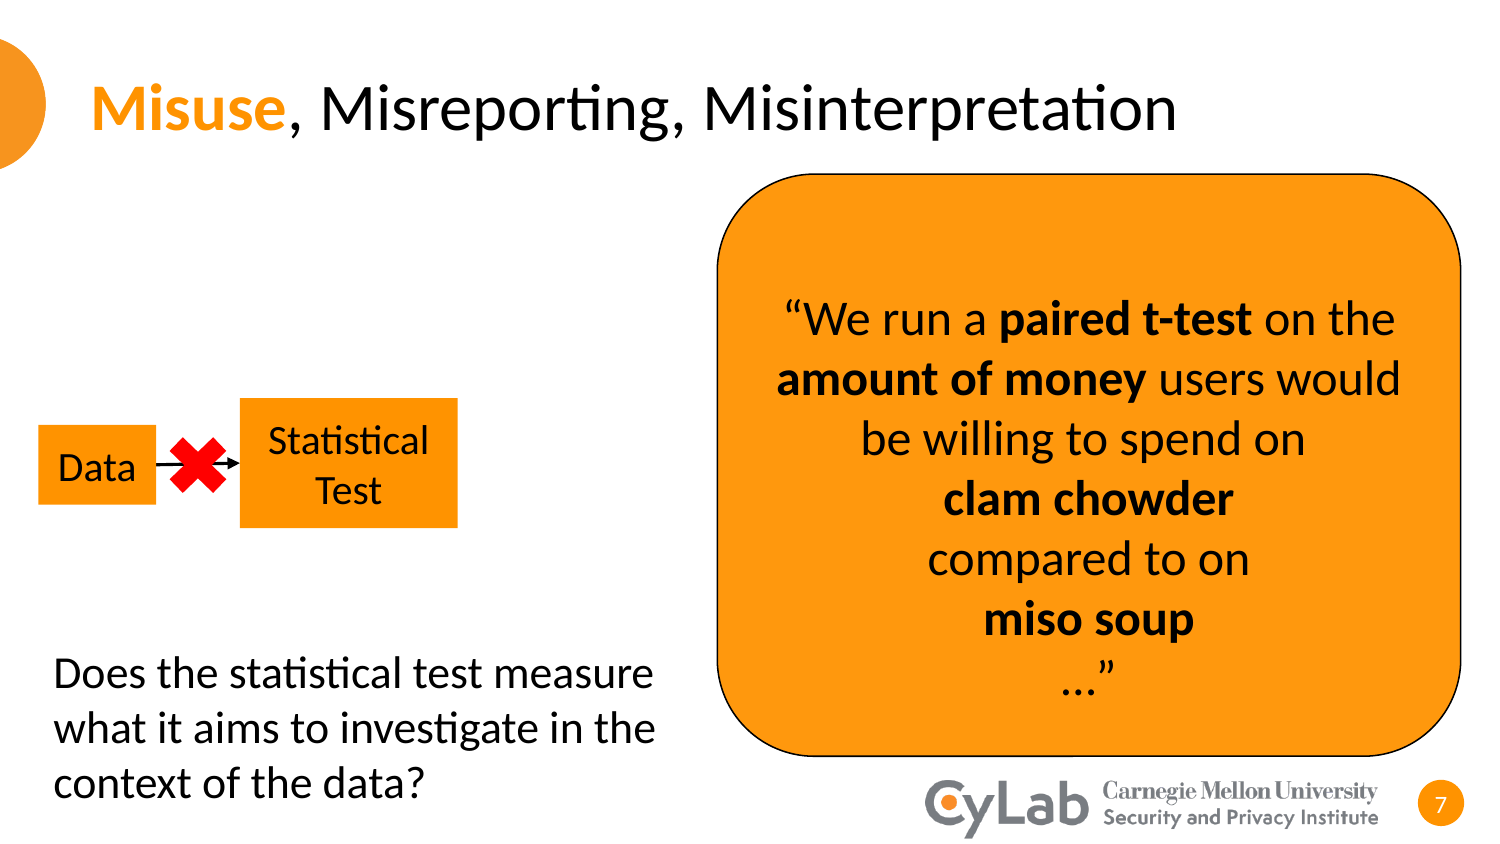

# Misuse, Misreporting, Misinterpretation

“We run a paired t-test on the amount of money users would be willing to spend on
clam chowder
compared to on
miso soup
…”
Statistical Test
Data

Does the statistical test measure what it aims to investigate in the context of the data?